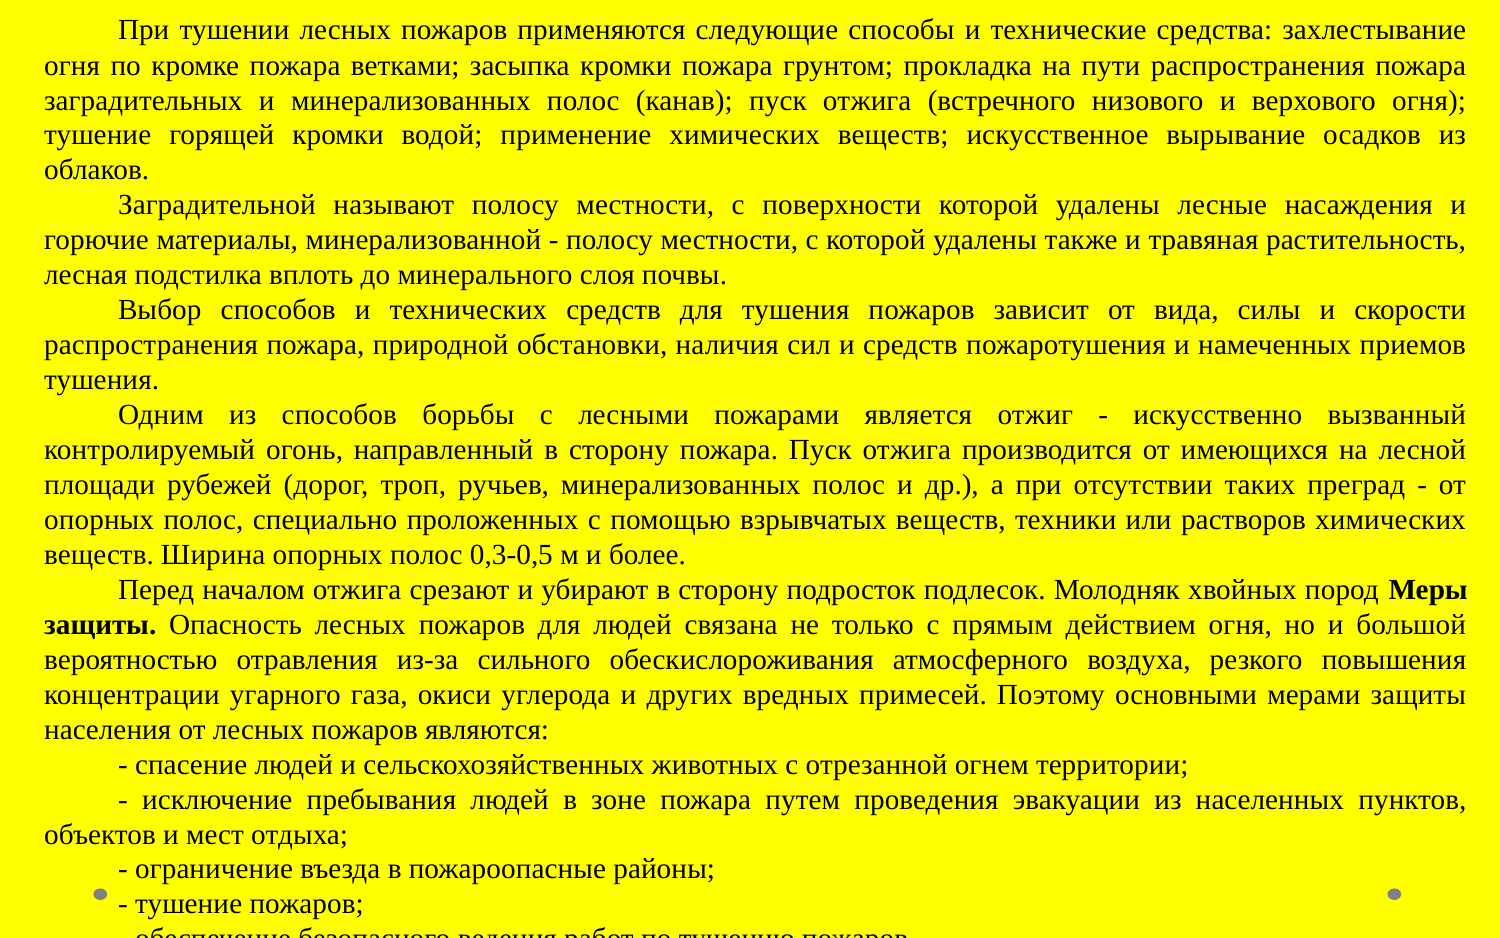

При тушении лесных пожаров применяются следующие способы и технические средства: захлестывание огня по кромке пожара ветками; засыпка кромки пожара грунтом; прокладка на пути распространения пожара заградительных и минерализованных полос (канав); пуск отжига (встречного низового и верхового огня); тушение горящей кромки водой; применение химических веществ; искусственное вырывание осадков из облаков.
Заградительной называют полосу местности, с поверхности которой удалены лесные насаждения и горючие материалы, минерализованной - полосу местности, с которой удалены также и травяная растительность, лесная подстилка вплоть до минерального слоя почвы.
Выбор способов и технических средств для тушения пожаров зависит от вида, силы и скорости распространения пожара, природной обстановки, наличия сил и средств пожаротушения и намеченных приемов тушения.
Одним из способов борьбы с лесными пожарами является отжиг - искусственно вызванный контролируемый огонь, направленный в сторону пожара. Пуск отжига производится от имеющихся на лесной площади рубежей (дорог, троп, ручьев, минерализованных полос и др.), а при отсутствии таких преград - от опорных полос, специально проложенных с помощью взрывчатых веществ, техники или растворов химических веществ. Ширина опорных полос 0,3-0,5 м и более.
Перед началом отжига срезают и убирают в сторону подросток подлесок. Молодняк хвойных пород Меры защиты. Опасность лесных пожаров для людей связана не только с прямым действием огня, но и большой вероятностью отравления из-за сильного обескислороживания атмосферного воздуха, резкого повышения концентрации угарного газа, окиси углерода и других вредных примесей. Поэтому основными мерами защиты населения от лесных пожаров являются:
- спасение людей и сельскохозяйственных животных с отрезанной огнем территории;
- исключение пребывания людей в зоне пожара путем проведения эвакуации из населенных пунктов, объектов и мест отдыха;
- ограничение въезда в пожароопасные районы;
- тушение пожаров;
- обеспечение безопасного ведения работ по тушению пожаров.